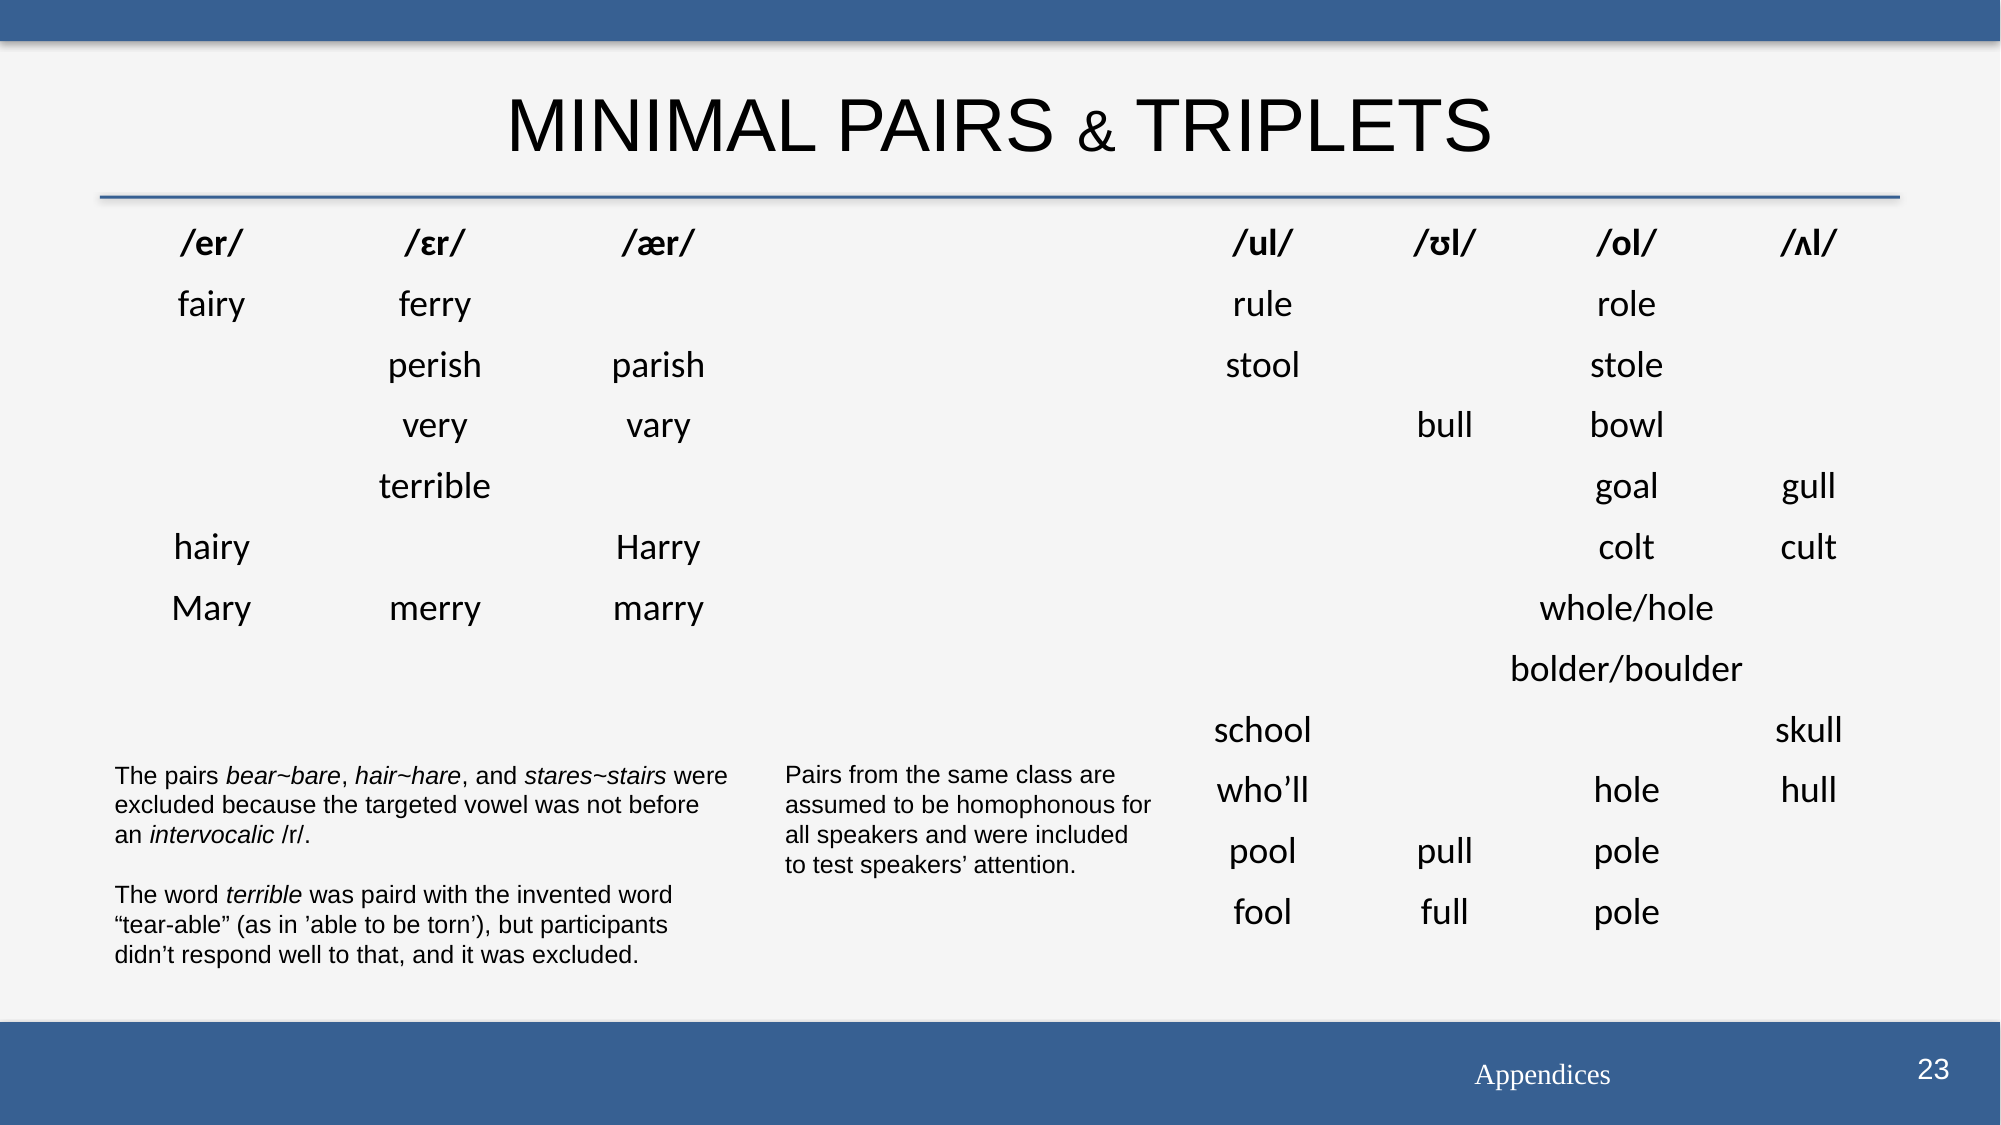

# Minimal Pairs & Triplets
| /er/ | /ɛr/ | /ær/ |
| --- | --- | --- |
| fairy | ferry |  |
|  | perish | parish |
|  | very | vary |
|  | terrible |  |
| hairy |  | Harry |
| Mary | merry | marry |
| /ul/ | /ʊl/ | /ol/ | /ʌl/ |
| --- | --- | --- | --- |
| rule |  | role |  |
| stool |  | stole |  |
|  | bull | bowl |  |
|  |  | goal | gull |
|  |  | colt | cult |
|  | whole/hole |  |  |
|  | bolder/boulder |  |  |
| school |  |  | skull |
| who’ll |  | hole | hull |
| pool | pull | pole |  |
| fool | full | pole |  |
The pairs bear~bare, hair~hare, and stares~stairs were excluded because the targeted vowel was not before an intervocalic /r/.

The word terrible was paird with the invented word “tear-able” (as in ’able to be torn’), but participants didn’t respond well to that, and it was excluded.
Pairs from the same class are assumed to be homophonous for all speakers and were included to test speakers’ attention.
Appendices
23